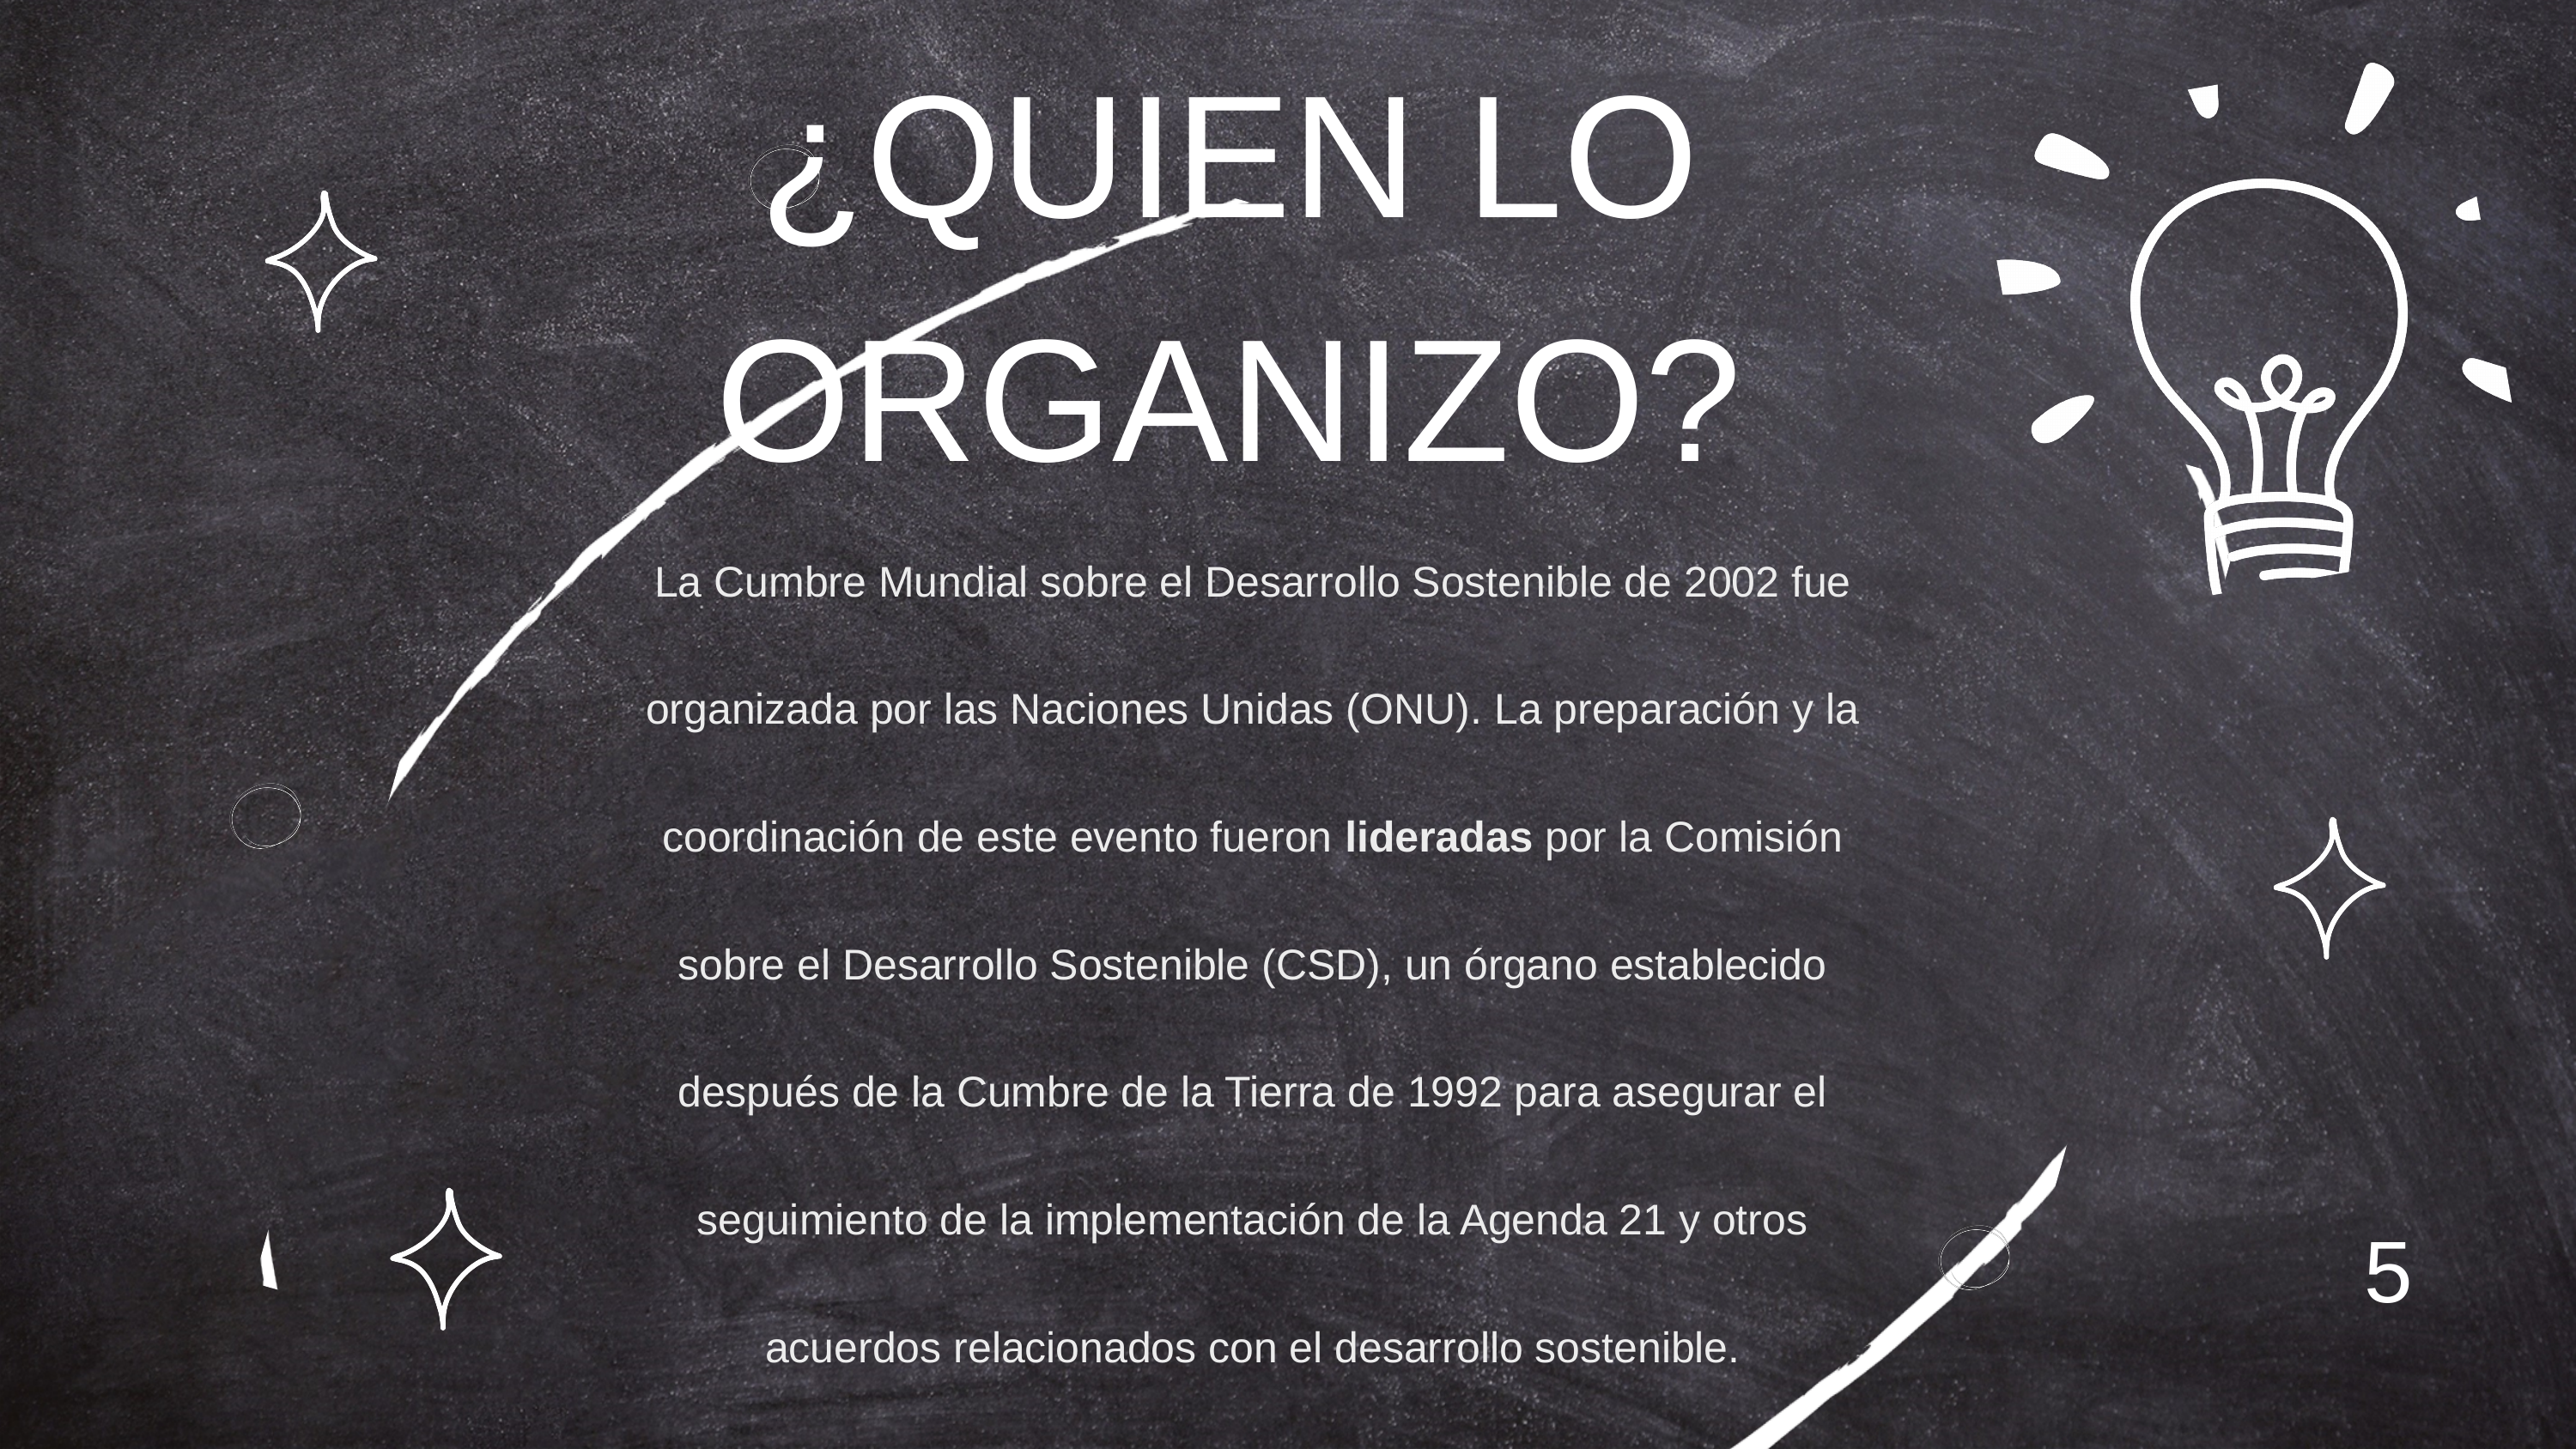

¿QUIEN LO ORGANIZO?

La Cumbre Mundial sobre el Desarrollo Sostenible de 2002 fue organizada por las Naciones Unidas (ONU). La preparación y la coordinación de este evento fueron lideradas por la Comisión sobre el Desarrollo Sostenible (CSD), un órgano establecido después de la Cumbre de la Tierra de 1992 para asegurar el seguimiento de la implementación de la Agenda 21 y otros acuerdos relacionados con el desarrollo sostenible.

5